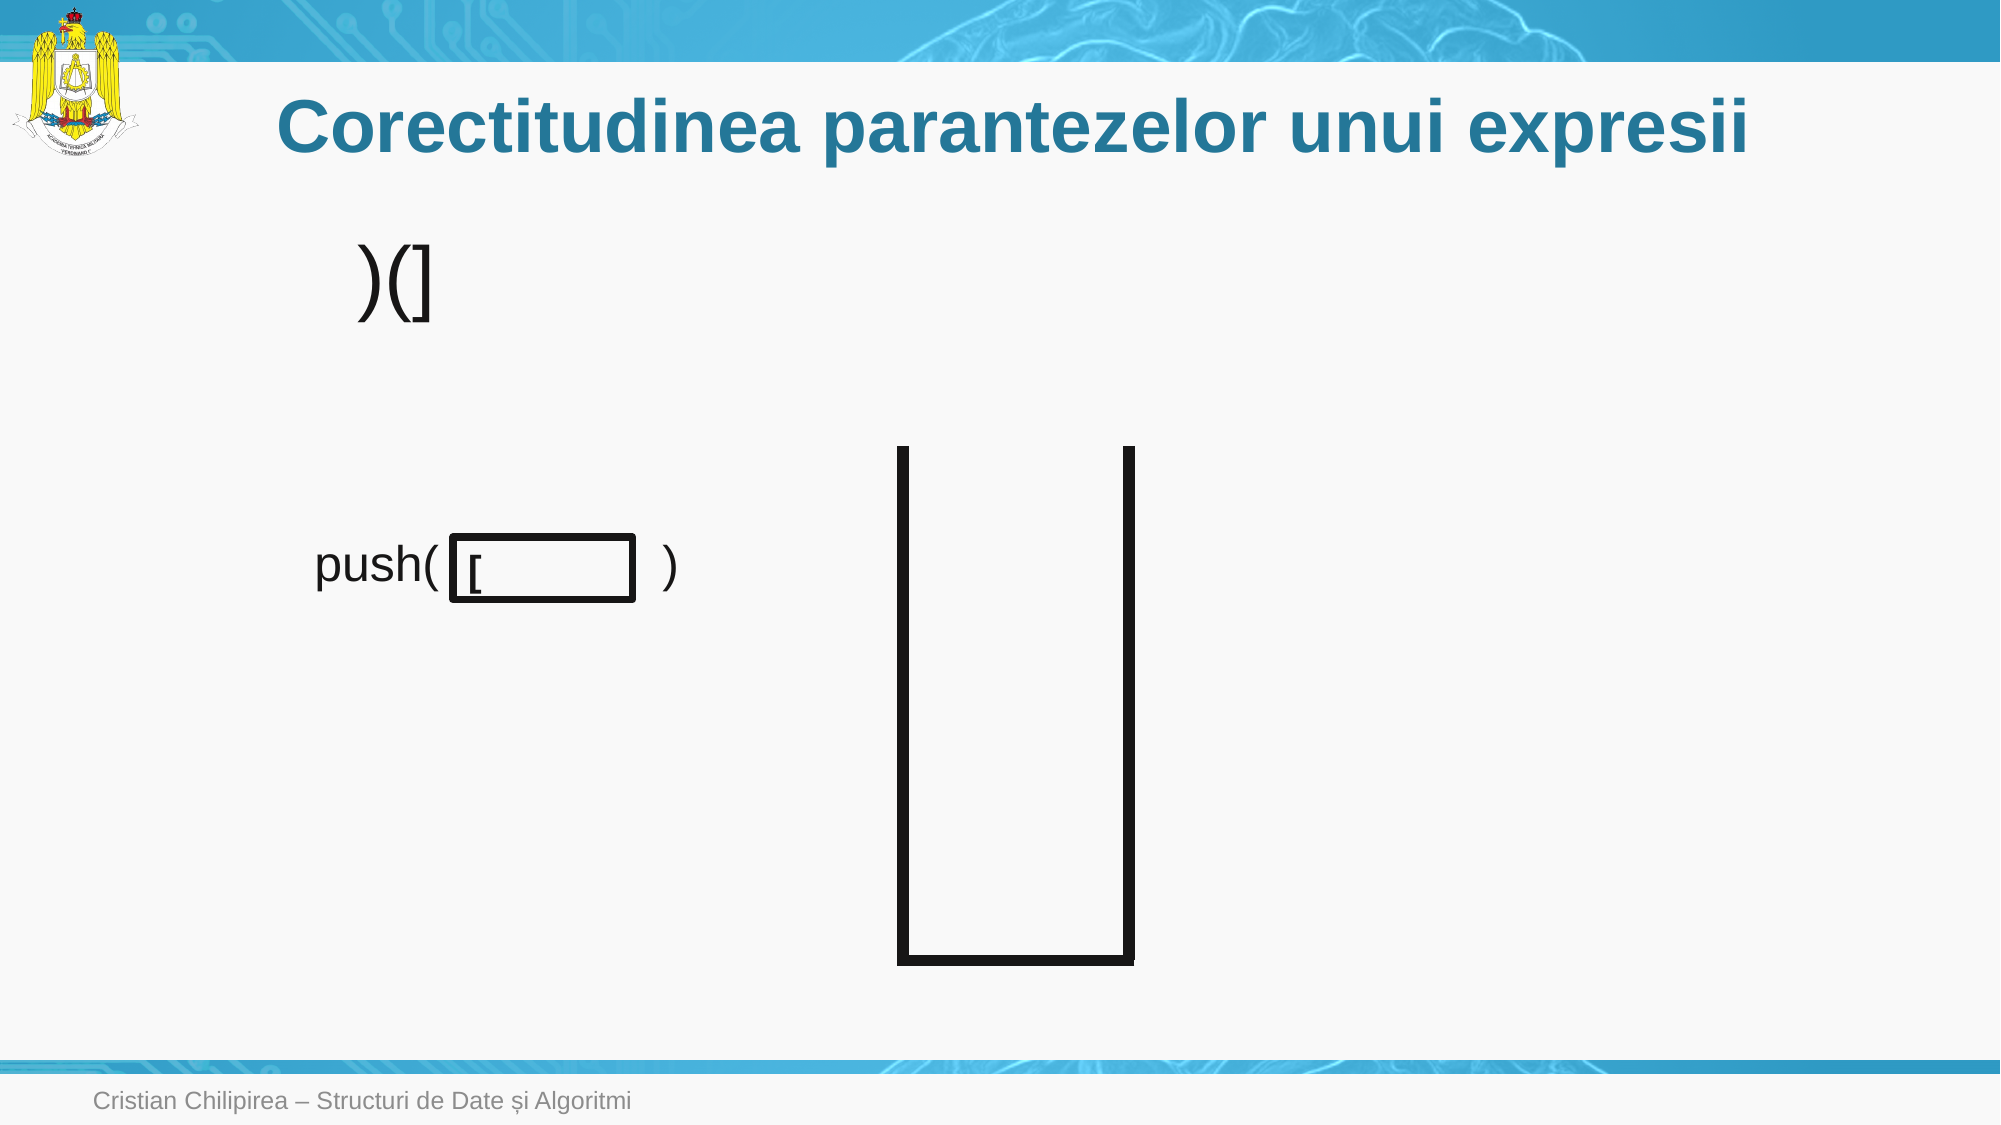

# Corectitudinea parantezelor unui expresii
)(]
push(                )
[
Cristian Chilipirea – Structuri de Date și Algoritmi